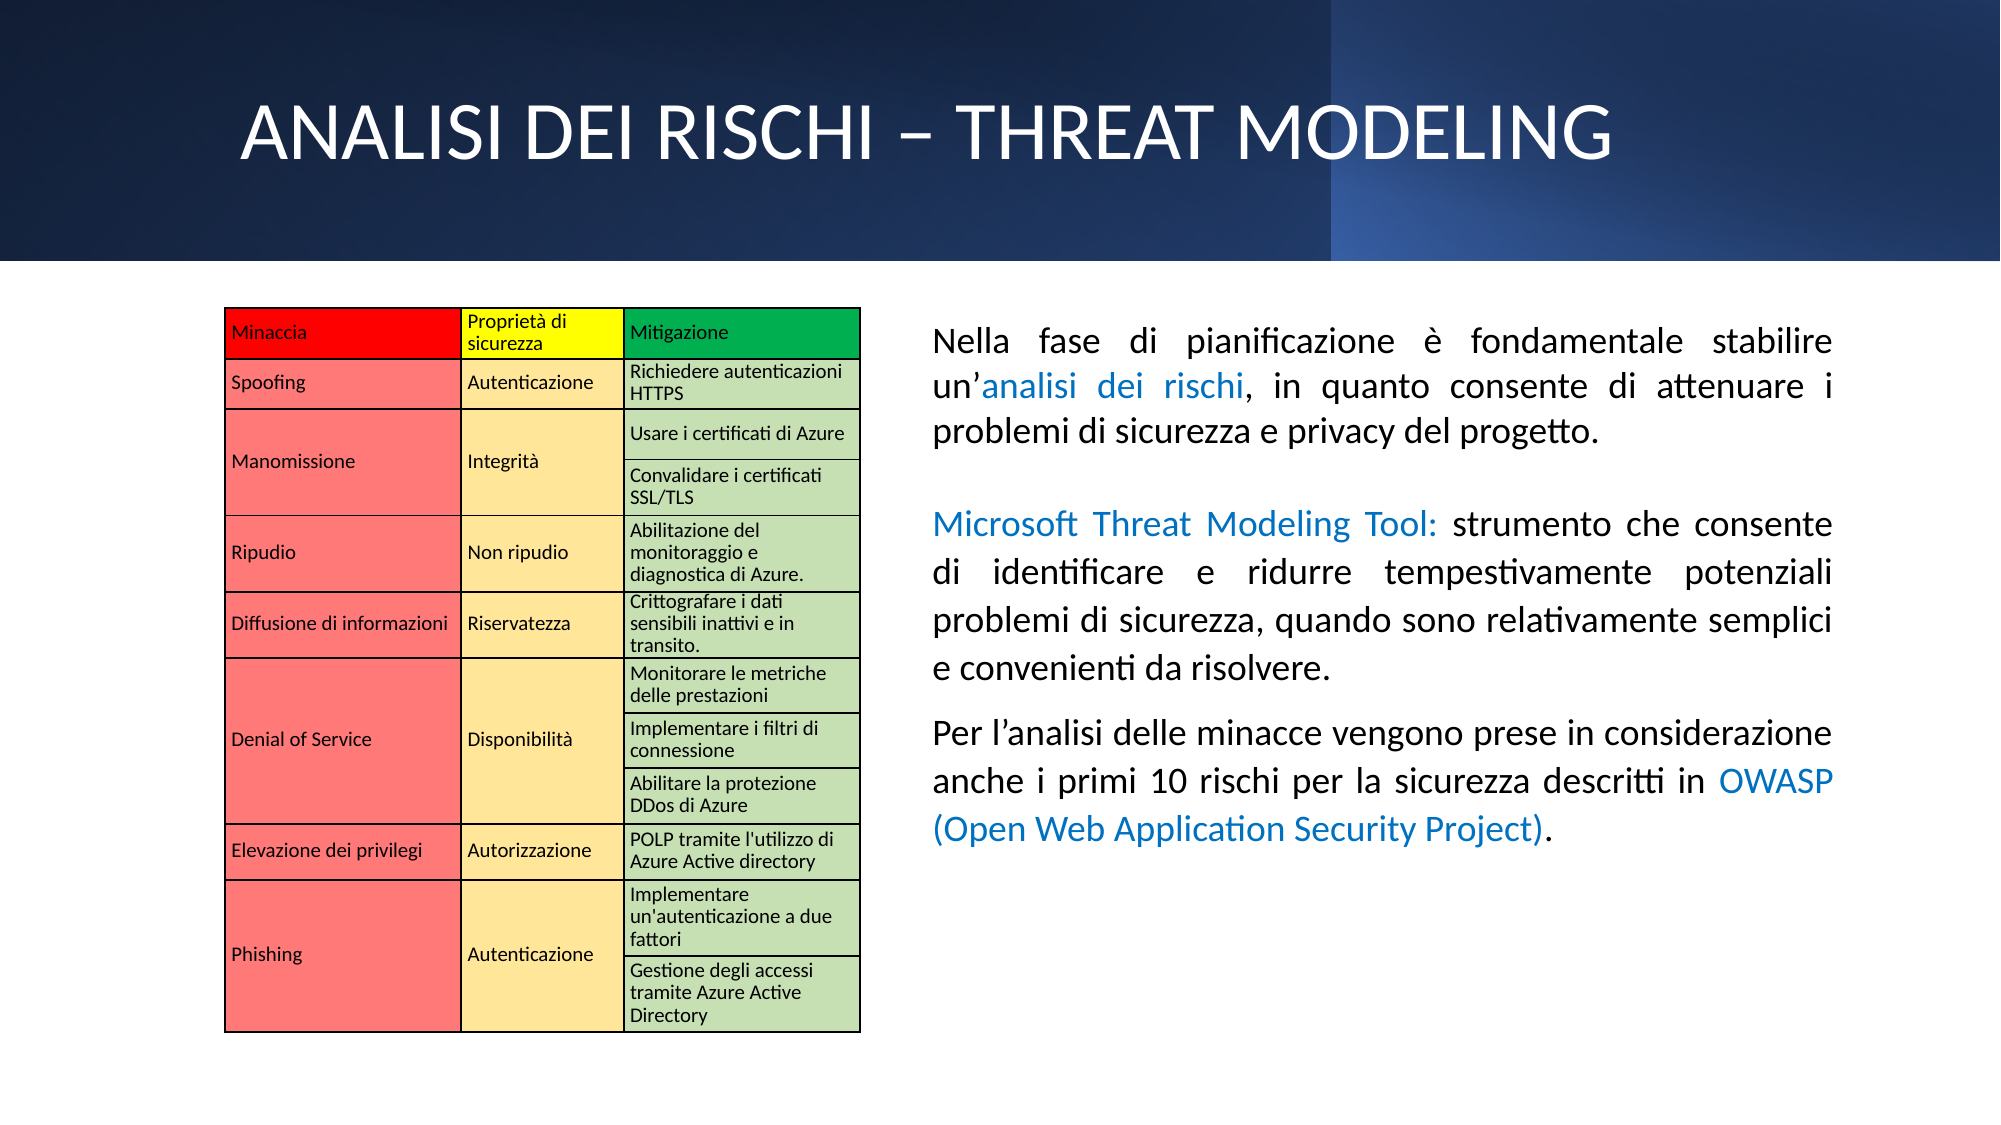

# ANALISI DEI RISCHI – THREAT MODELING
| Minaccia | Proprietà di sicurezza | Mitigazione |
| --- | --- | --- |
| Spoofing | Autenticazione | Richiedere autenticazioni HTTPS |
| Manomissione | Integrità | Usare i certificati di Azure |
|  |  | Convalidare i certificati SSL/TLS |
| Ripudio | Non ripudio | Abilitazione del monitoraggio e diagnostica di Azure. |
| Diffusione di informazioni | Riservatezza | Crittografare i dati sensibili inattivi e in transito. |
| Denial of Service | Disponibilità | Monitorare le metriche delle prestazioni |
|  |  | Implementare i filtri di connessione |
|  |  | Abilitare la protezione DDos di Azure |
| Elevazione dei privilegi | Autorizzazione | POLP tramite l'utilizzo di Azure Active directory |
| Phishing | Autenticazione | Implementare un'autenticazione a due fattori |
|  |  | Gestione degli accessi tramite Azure Active Directory |
Nella fase di pianificazione è fondamentale stabilire un’analisi dei rischi, in quanto consente di attenuare i problemi di sicurezza e privacy del progetto.

Microsoft Threat Modeling Tool: strumento che consente di identificare e ridurre tempestivamente potenziali problemi di sicurezza, quando sono relativamente semplici e convenienti da risolvere.
Per l’analisi delle minacce vengono prese in considerazione anche i primi 10 rischi per la sicurezza descritti in OWASP (Open Web Application Security Project).